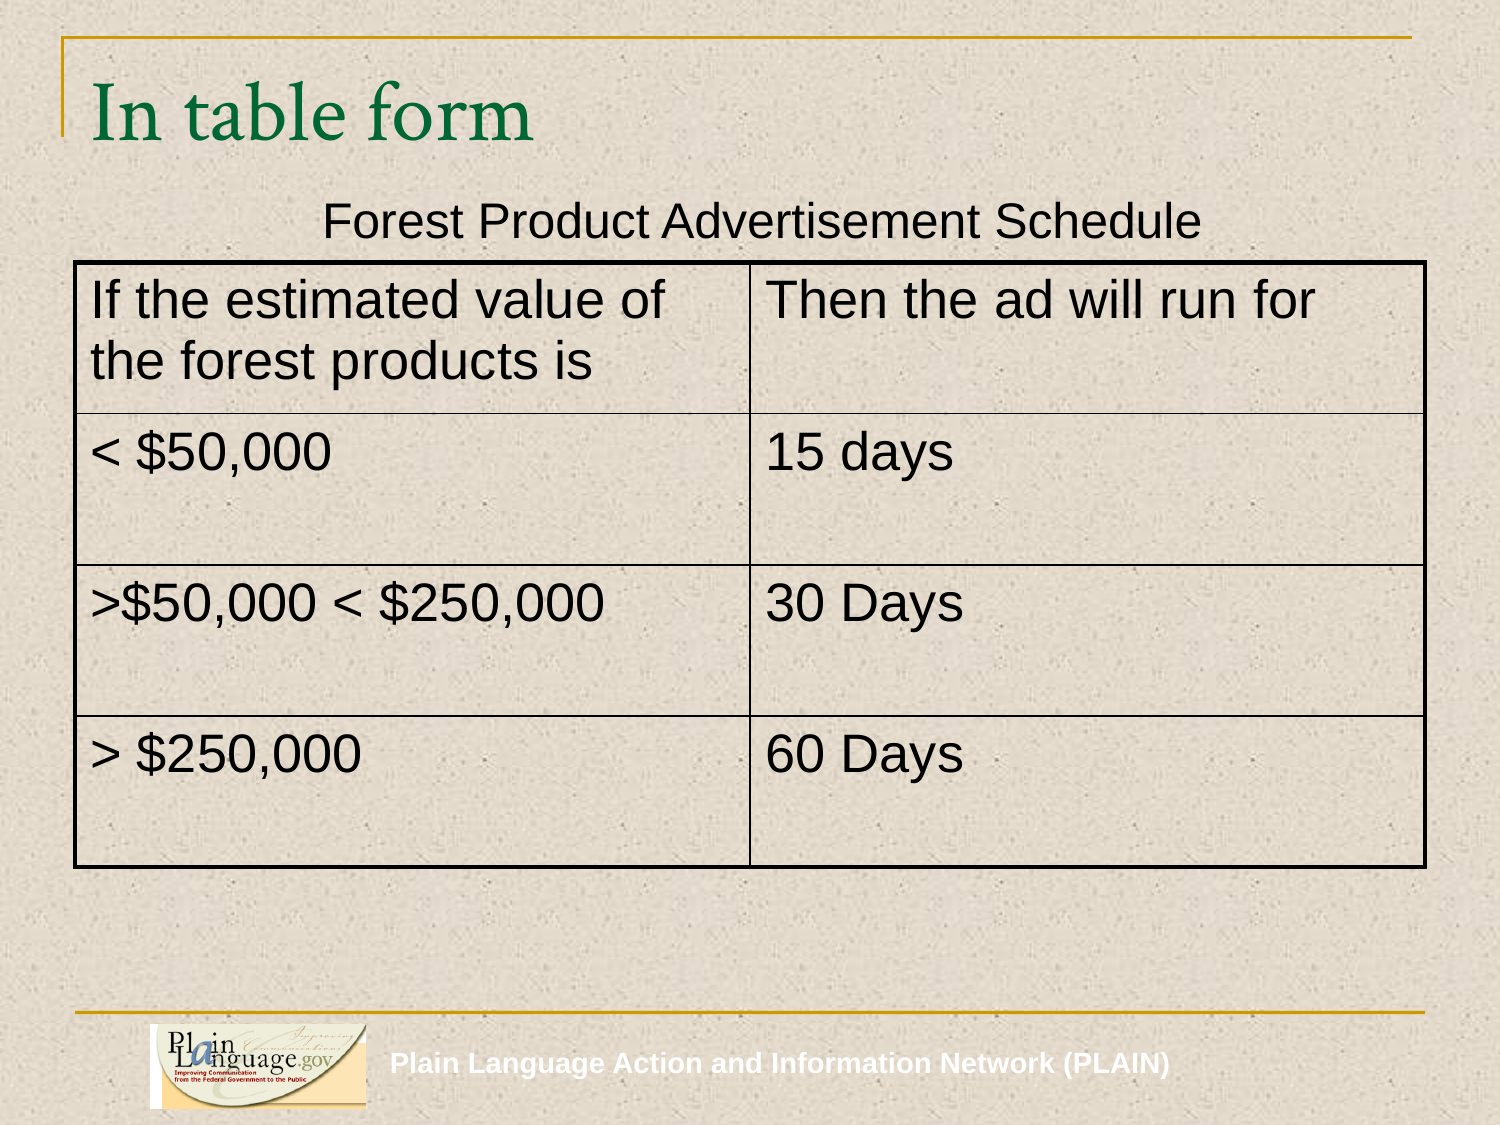

# In table form
Forest Product Advertisement Schedule
| If the estimated value of the forest products is | Then the ad will run for |
| --- | --- |
| < $50,000 | 15 days |
| >$50,000 < $250,000 | 30 Days |
| > $250,000 | 60 Days |